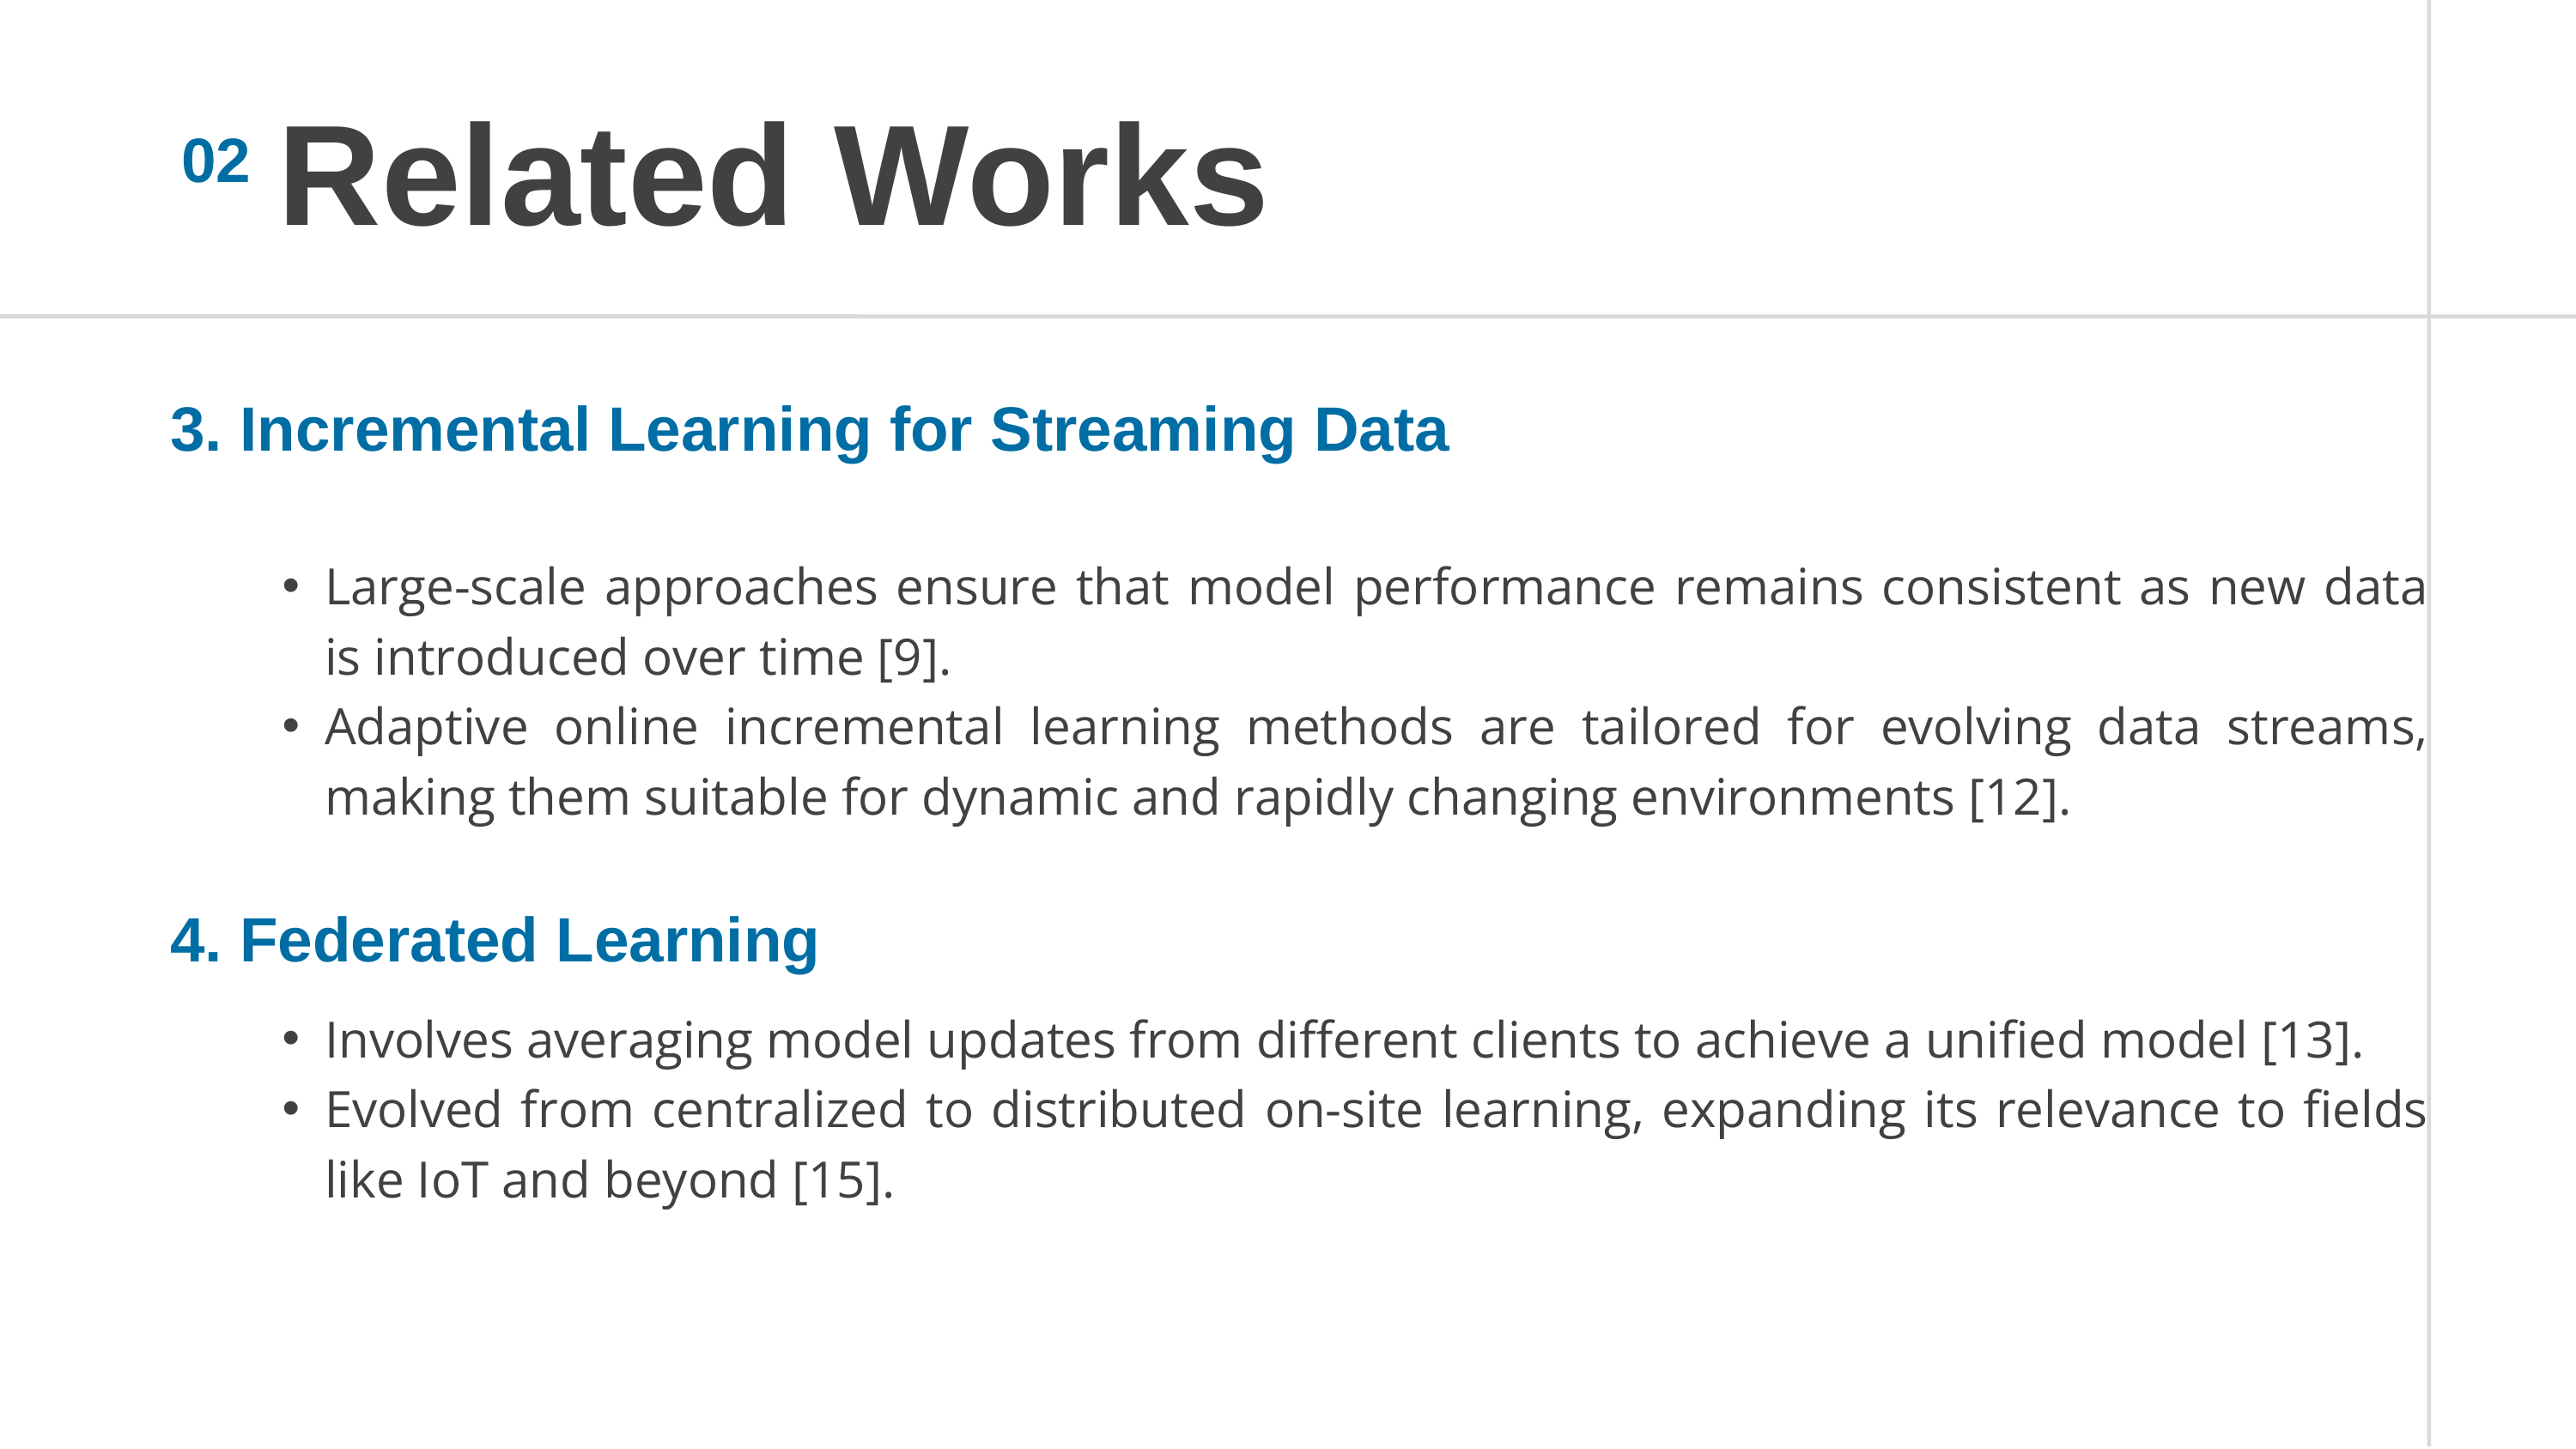

02
Related Works

3. Incremental Learning for Streaming Data

Large-scale approaches ensure that model performance remains consistent as new data is introduced over time [9].
Adaptive online incremental learning methods are tailored for evolving data streams, making them suitable for dynamic and rapidly changing environments [12].

4. Federated Learning
Involves averaging model updates from different clients to achieve a unified model [13].
Evolved from centralized to distributed on-site learning, expanding its relevance to fields like IoT and beyond [15].